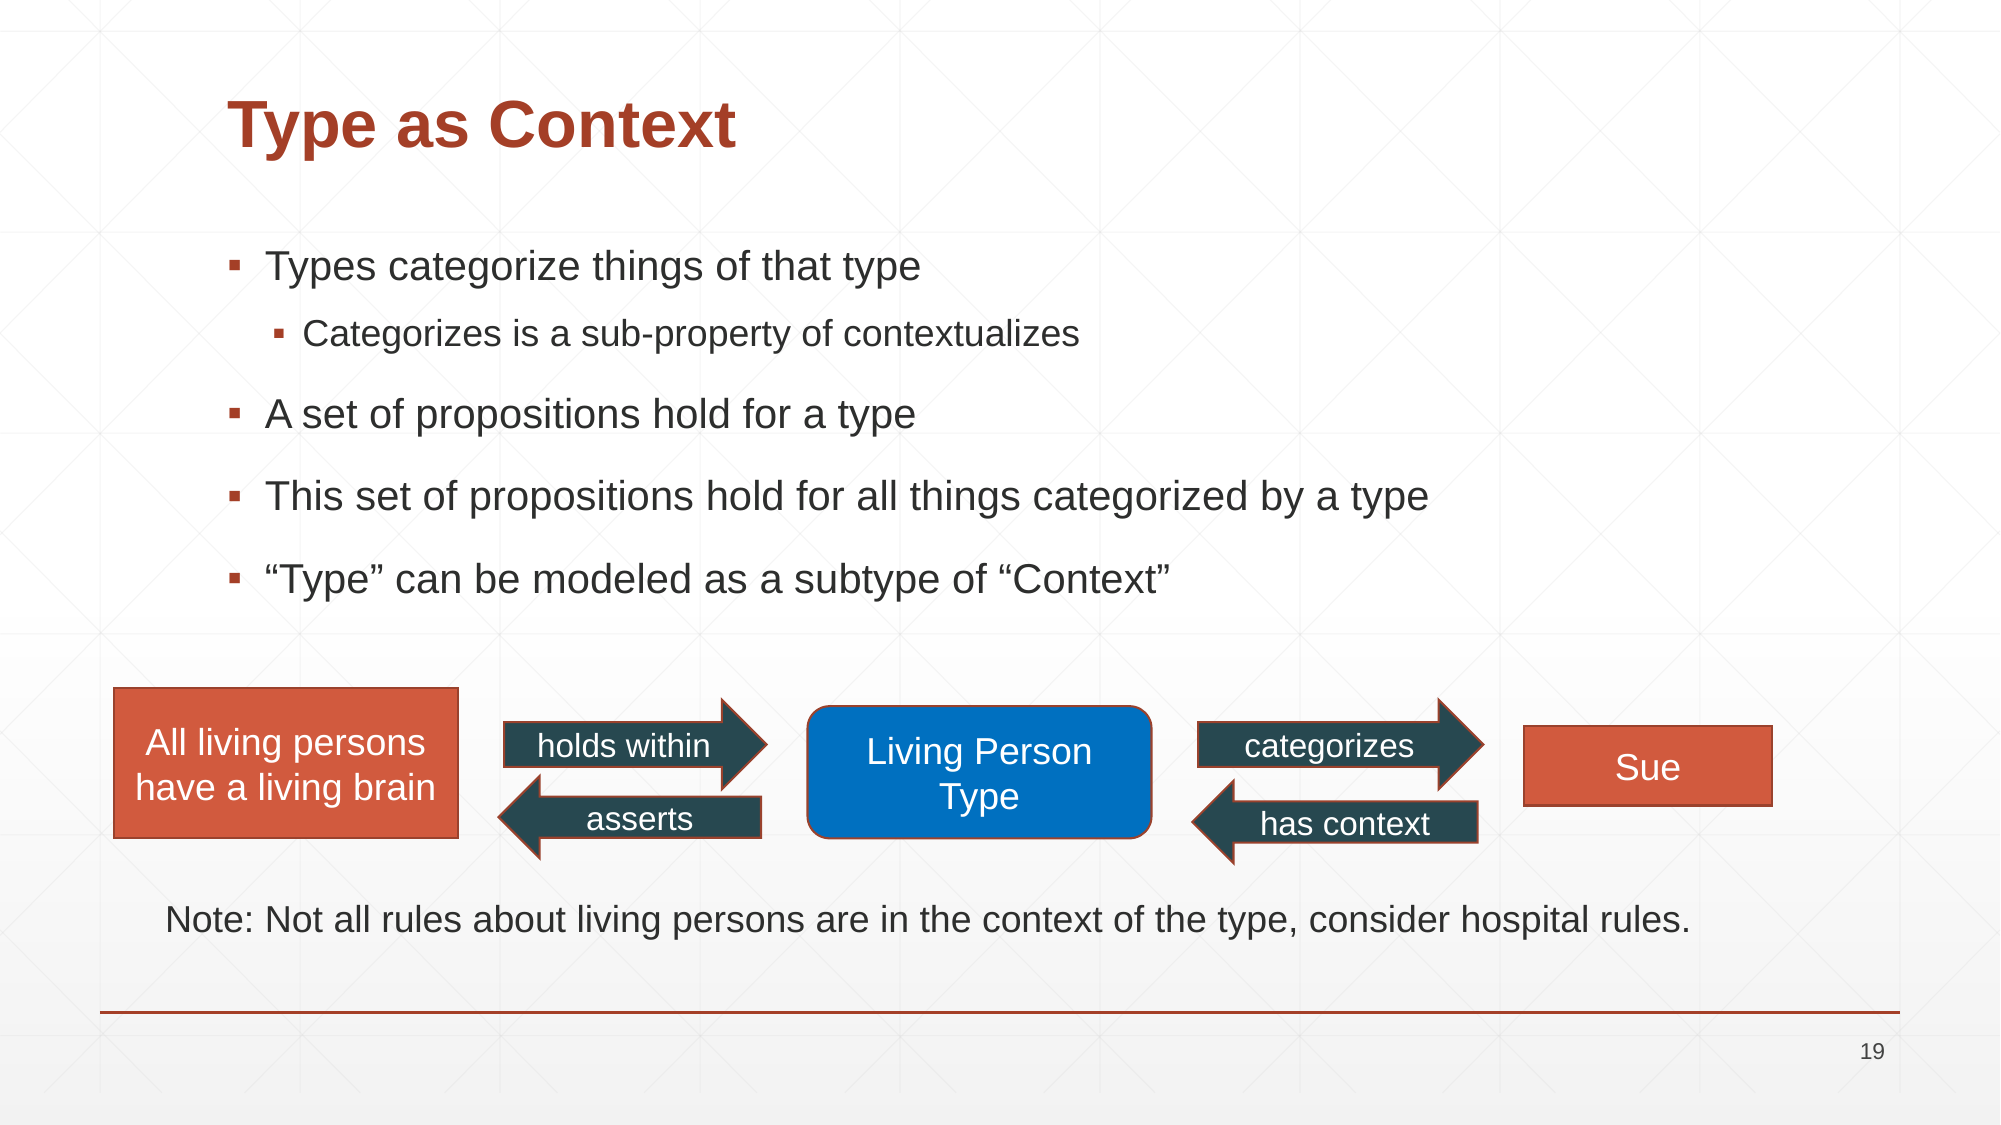

# Type as Context
Types categorize things of that type
Categorizes is a sub-property of contextualizes
A set of propositions hold for a type
This set of propositions hold for all things categorized by a type
“Type” can be modeled as a subtype of “Context”
All living persons have a living brain
holds within
categorizes
Living Person Type
Sue
asserts
has context
Note: Not all rules about living persons are in the context of the type, consider hospital rules.
19